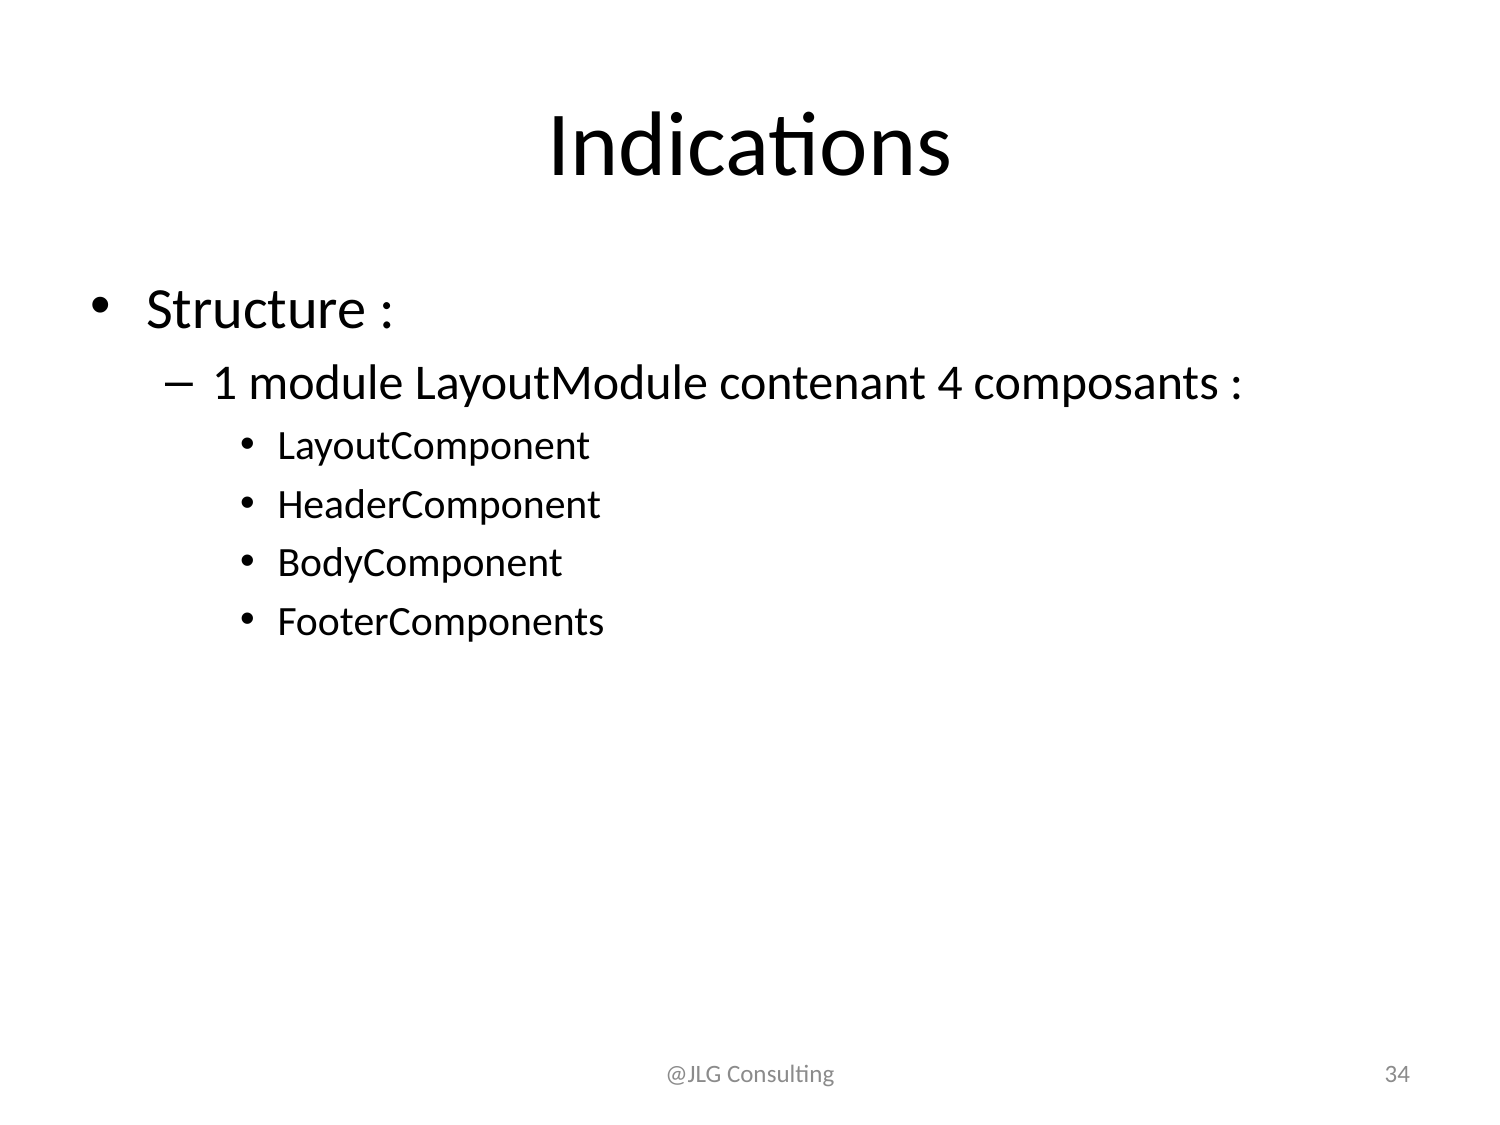

# Indications
Structure :
1 module LayoutModule contenant 4 composants :
LayoutComponent
HeaderComponent
BodyComponent
FooterComponents

@JLG Consulting
34